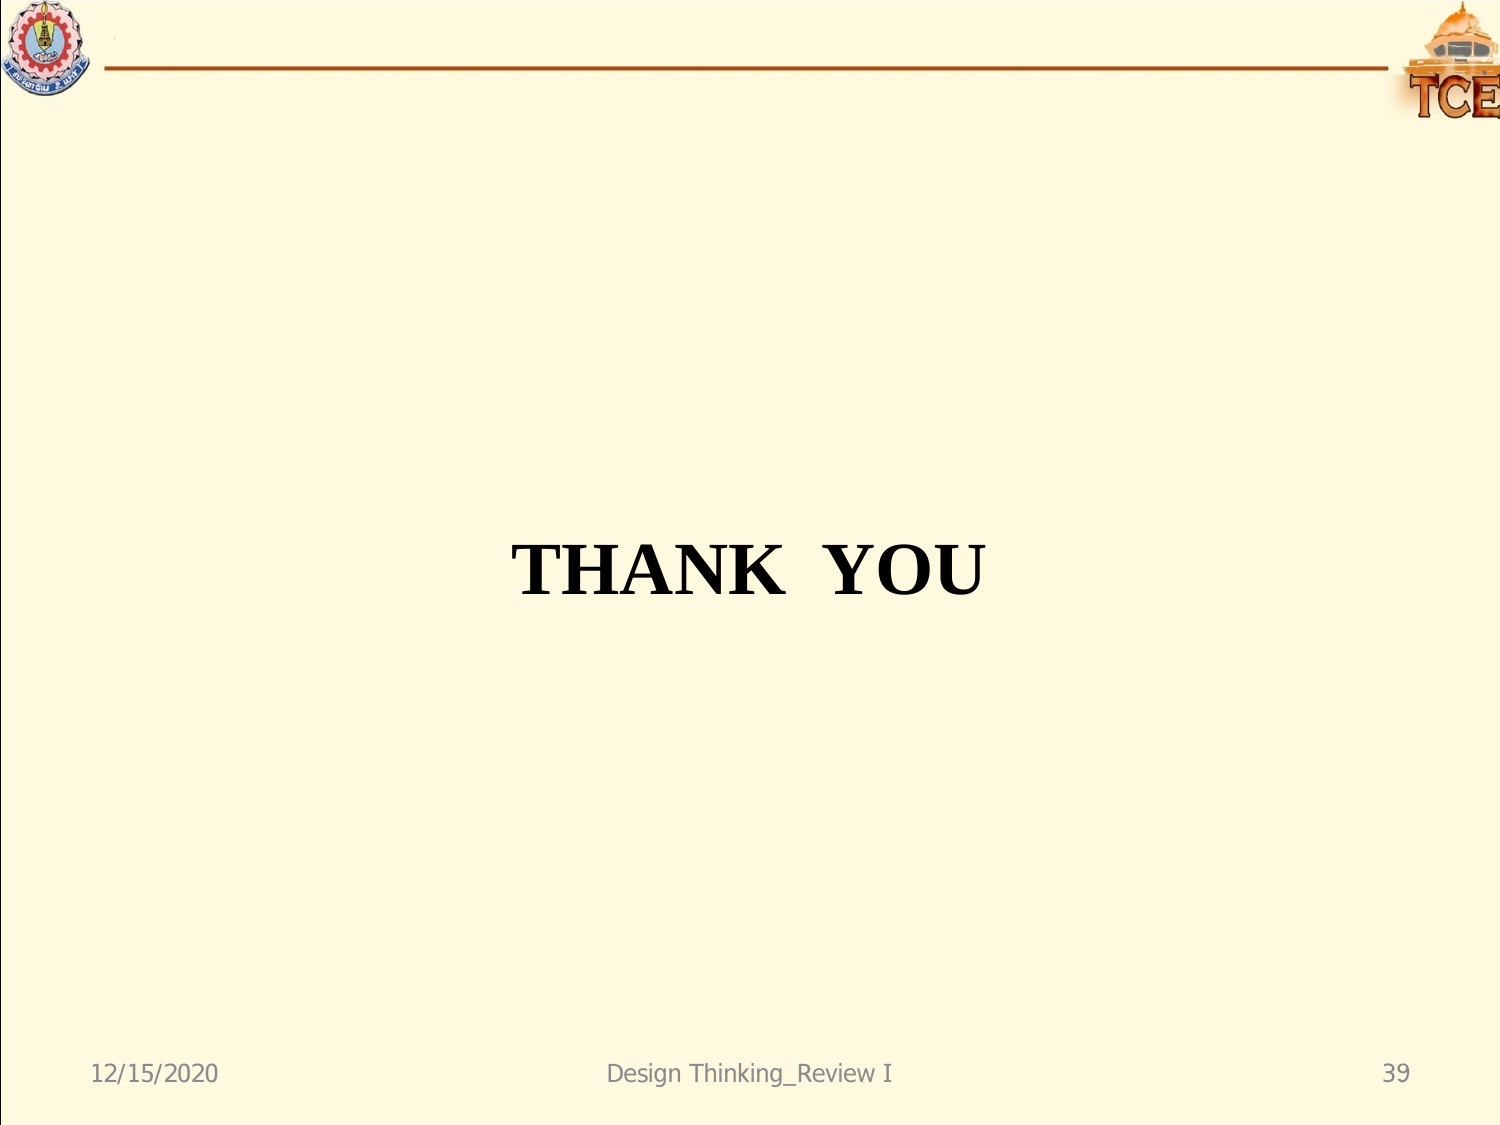

THANK  YOU
12/15/2020
Design Thinking_Review I
39